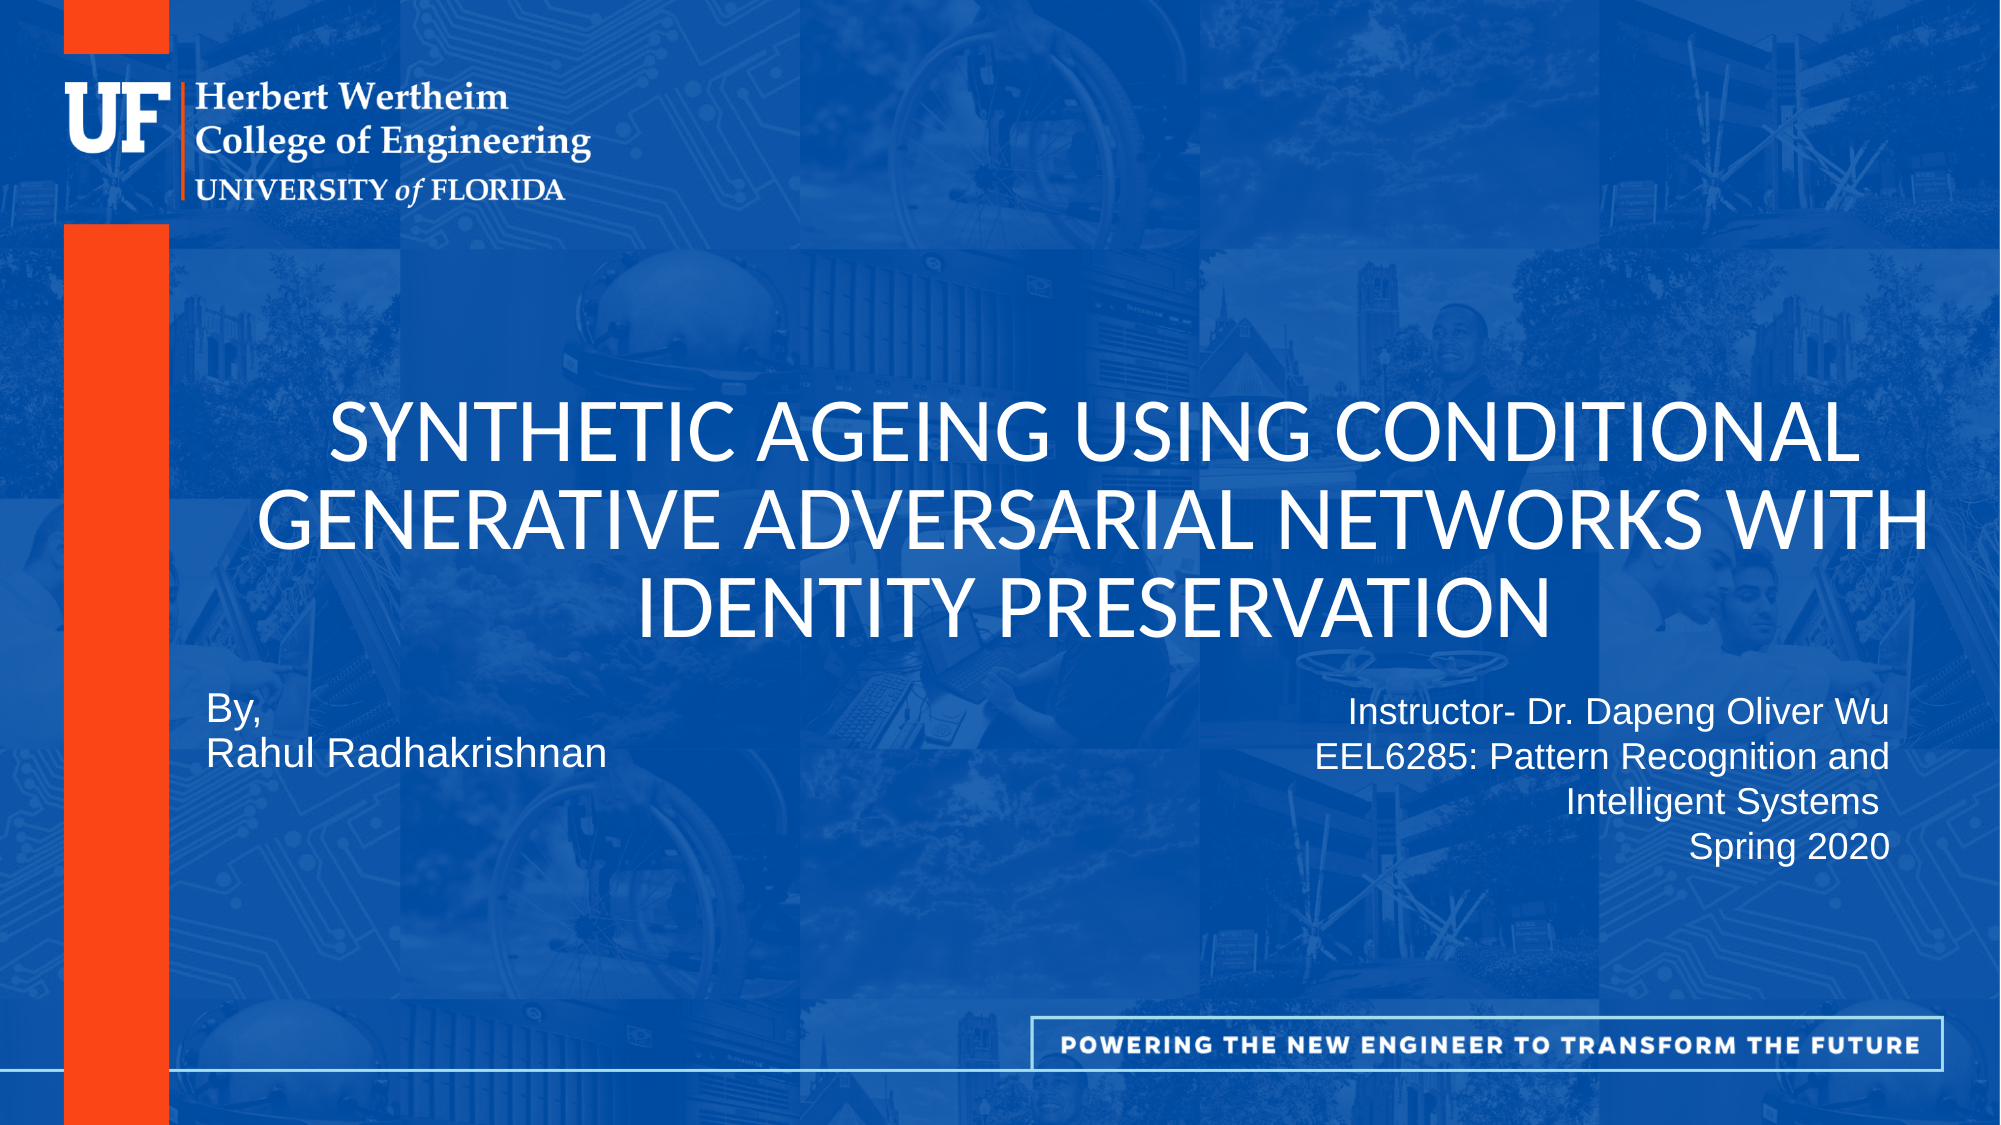

# SYNTHETIC AGEING USING CONDITIONAL GENERATIVE ADVERSARIAL NETWORKS WITH IDENTITY PRESERVATION
By,
Rahul Radhakrishnan
Instructor- Dr. Dapeng Oliver Wu
EEL6285: Pattern Recognition and Intelligent Systems
Spring 2020